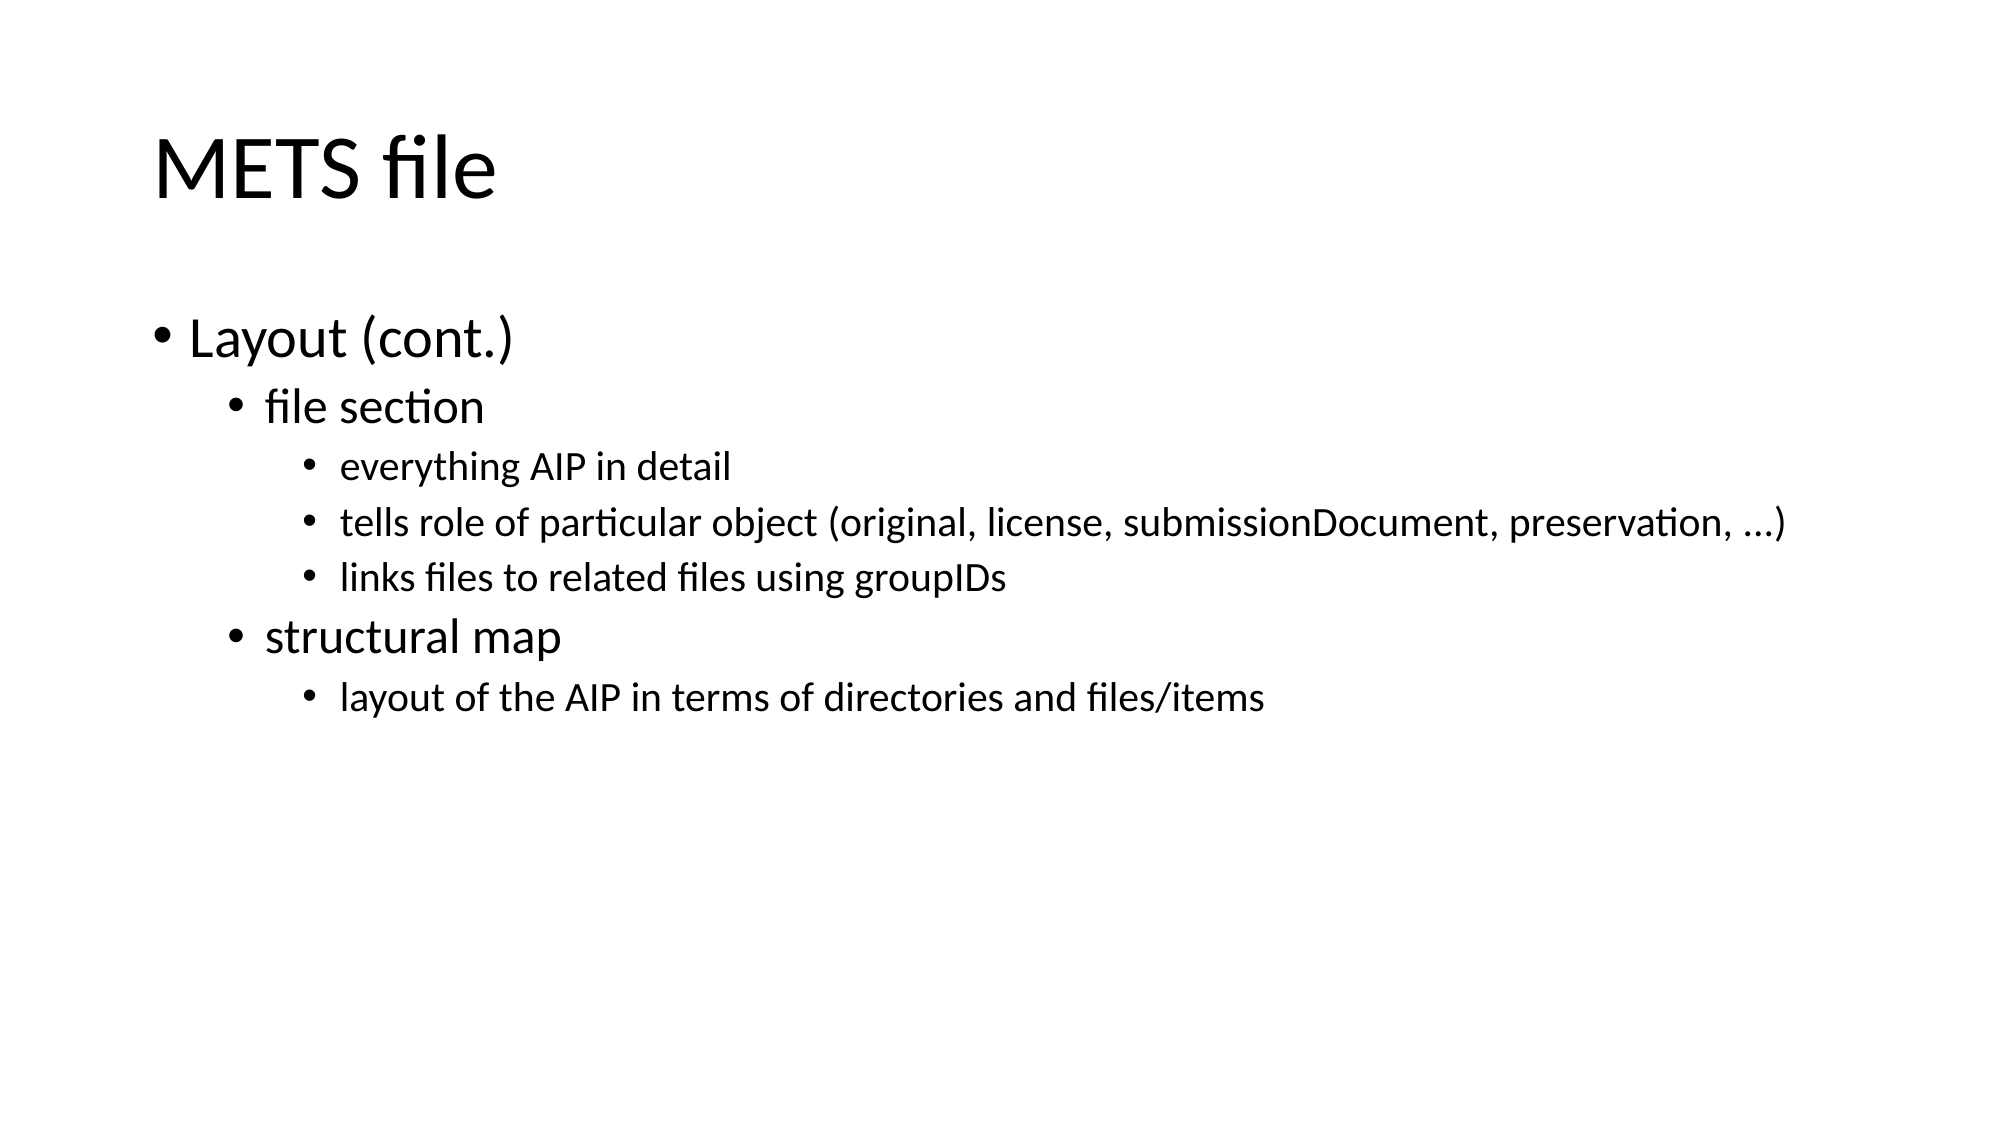

# METS file
Layout (cont.)
file section
everything AIP in detail
tells role of particular object (original, license, submissionDocument, preservation, ...)
links files to related files using groupIDs
structural map
layout of the AIP in terms of directories and files/items